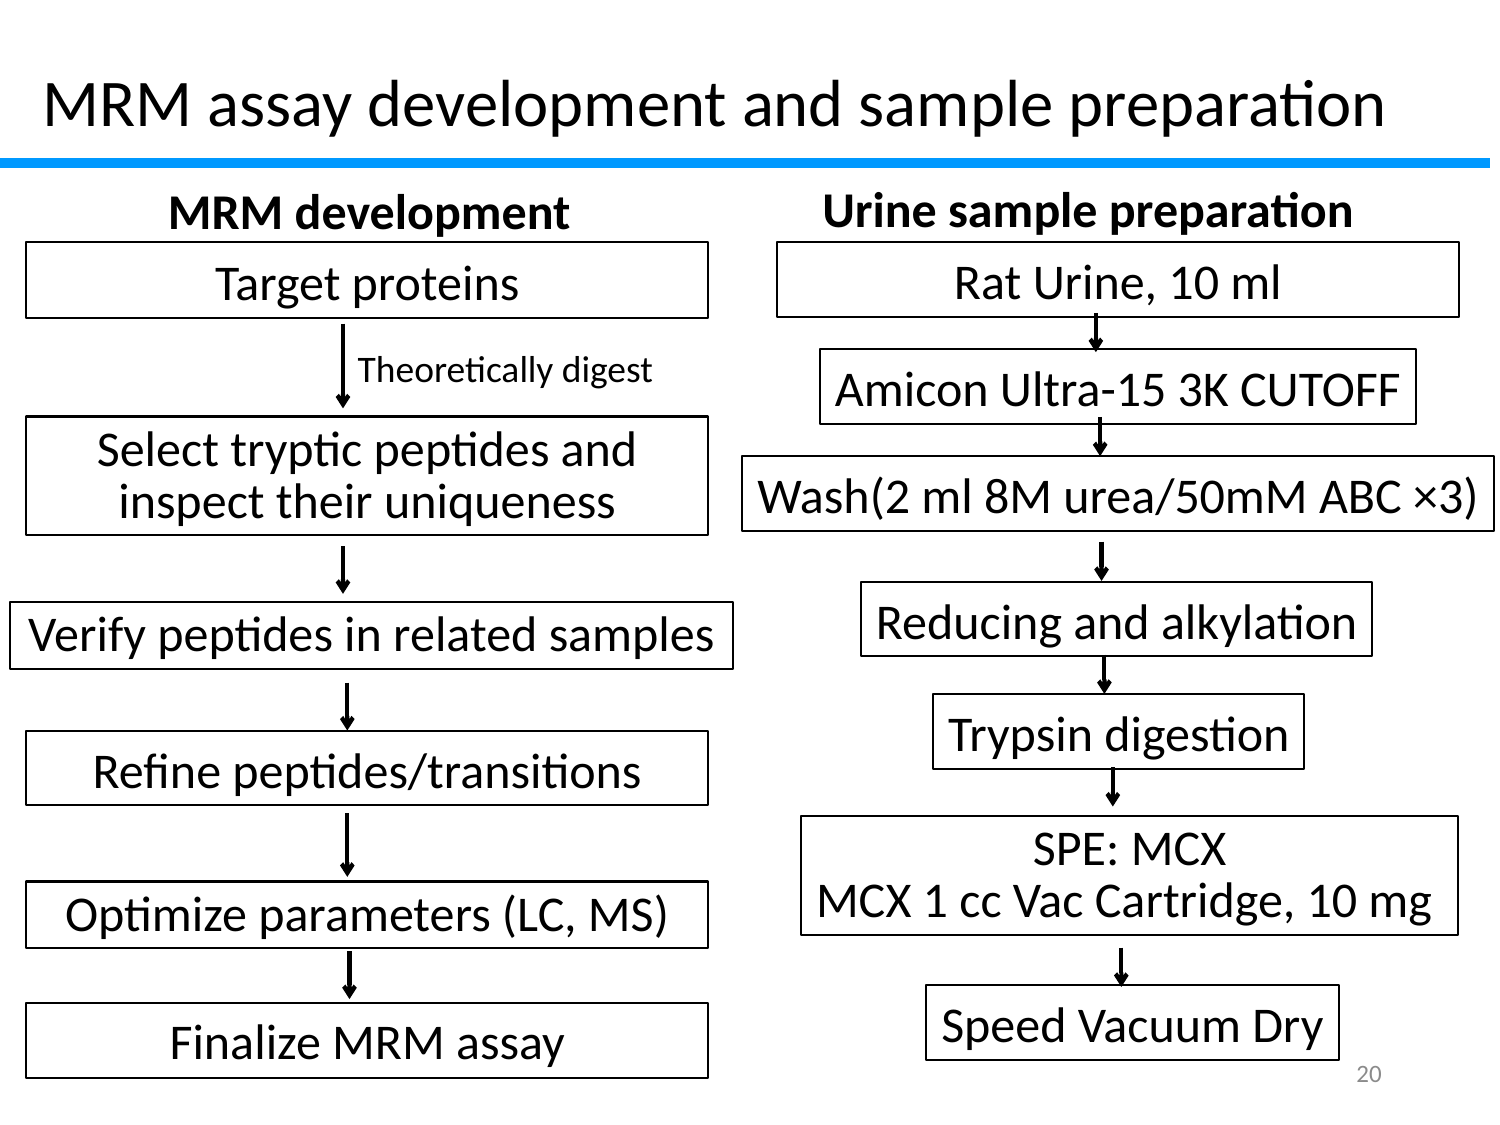

# MRM assay development and sample preparation
Urine sample preparation
MRM development
Target proteins
Select tryptic peptides and inspect their uniqueness
Verify peptides in related samples
Refine peptides/transitions
Optimize parameters (LC, MS)
Finalize MRM assay
Rat Urine, 10 ml
Amicon Ultra-15 3K CUTOFF
Wash(2 ml 8M urea/50mM ABC ×3)
Reducing and alkylation
Trypsin digestion
SPE: MCX
MCX 1 cc Vac Cartridge, 10 mg
Speed Vacuum Dry
Theoretically digest
20